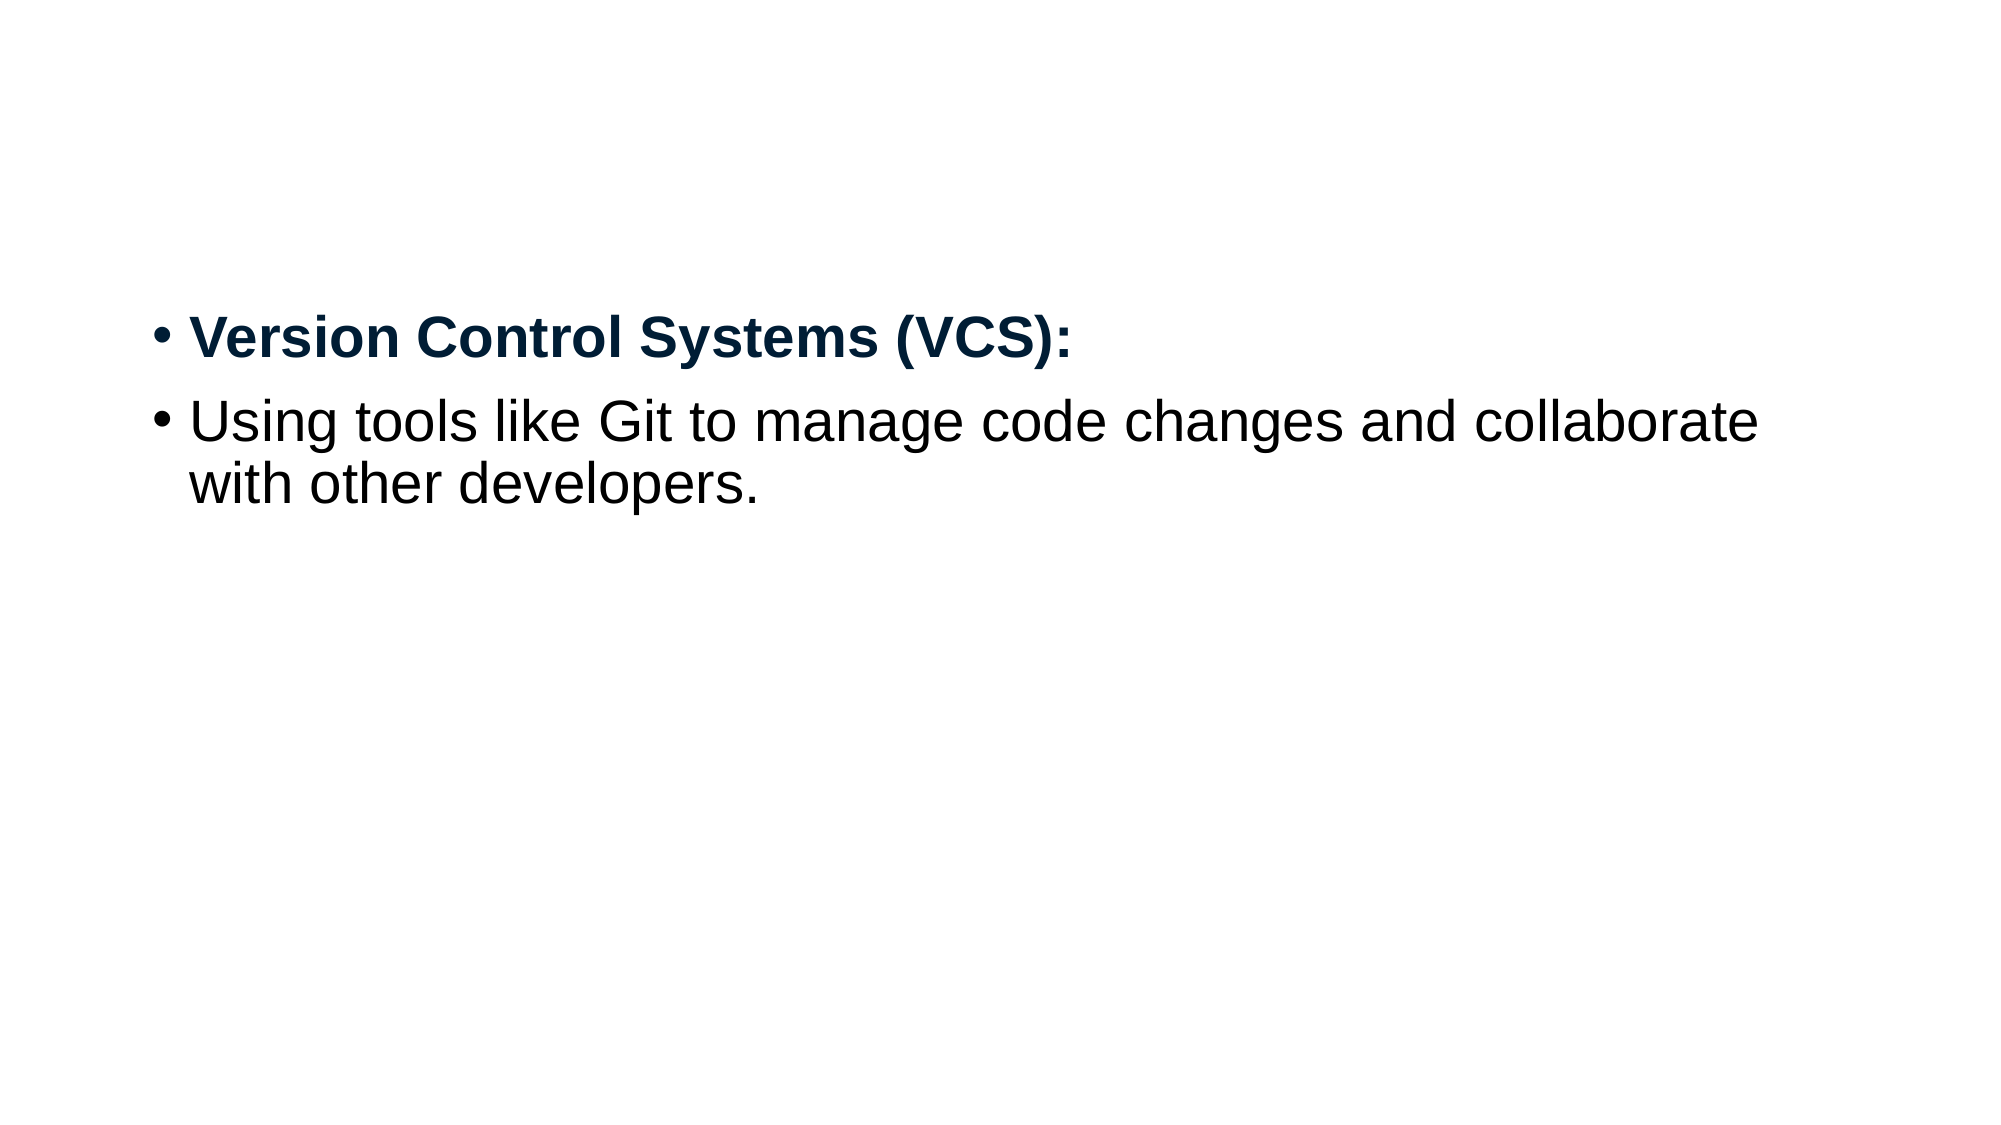

#
Version Control Systems (VCS):
Using tools like Git to manage code changes and collaborate with other developers.